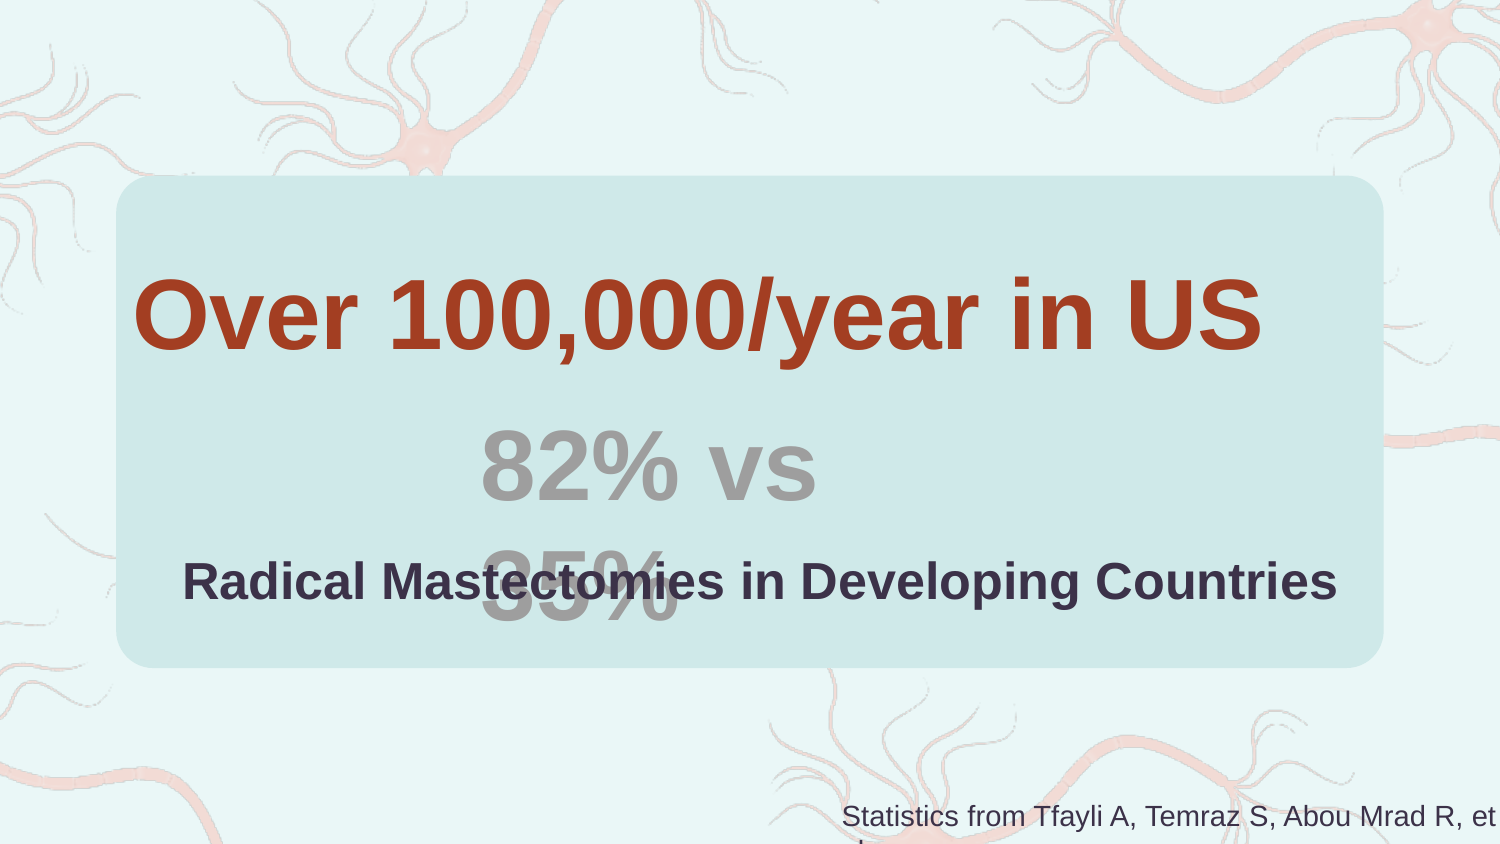

Over 100,000/year in US
82% vs 35%
# Radical Mastectomies in Developing Countries
Statistics from Tfayli A, Temraz S, Abou Mrad R, et al.